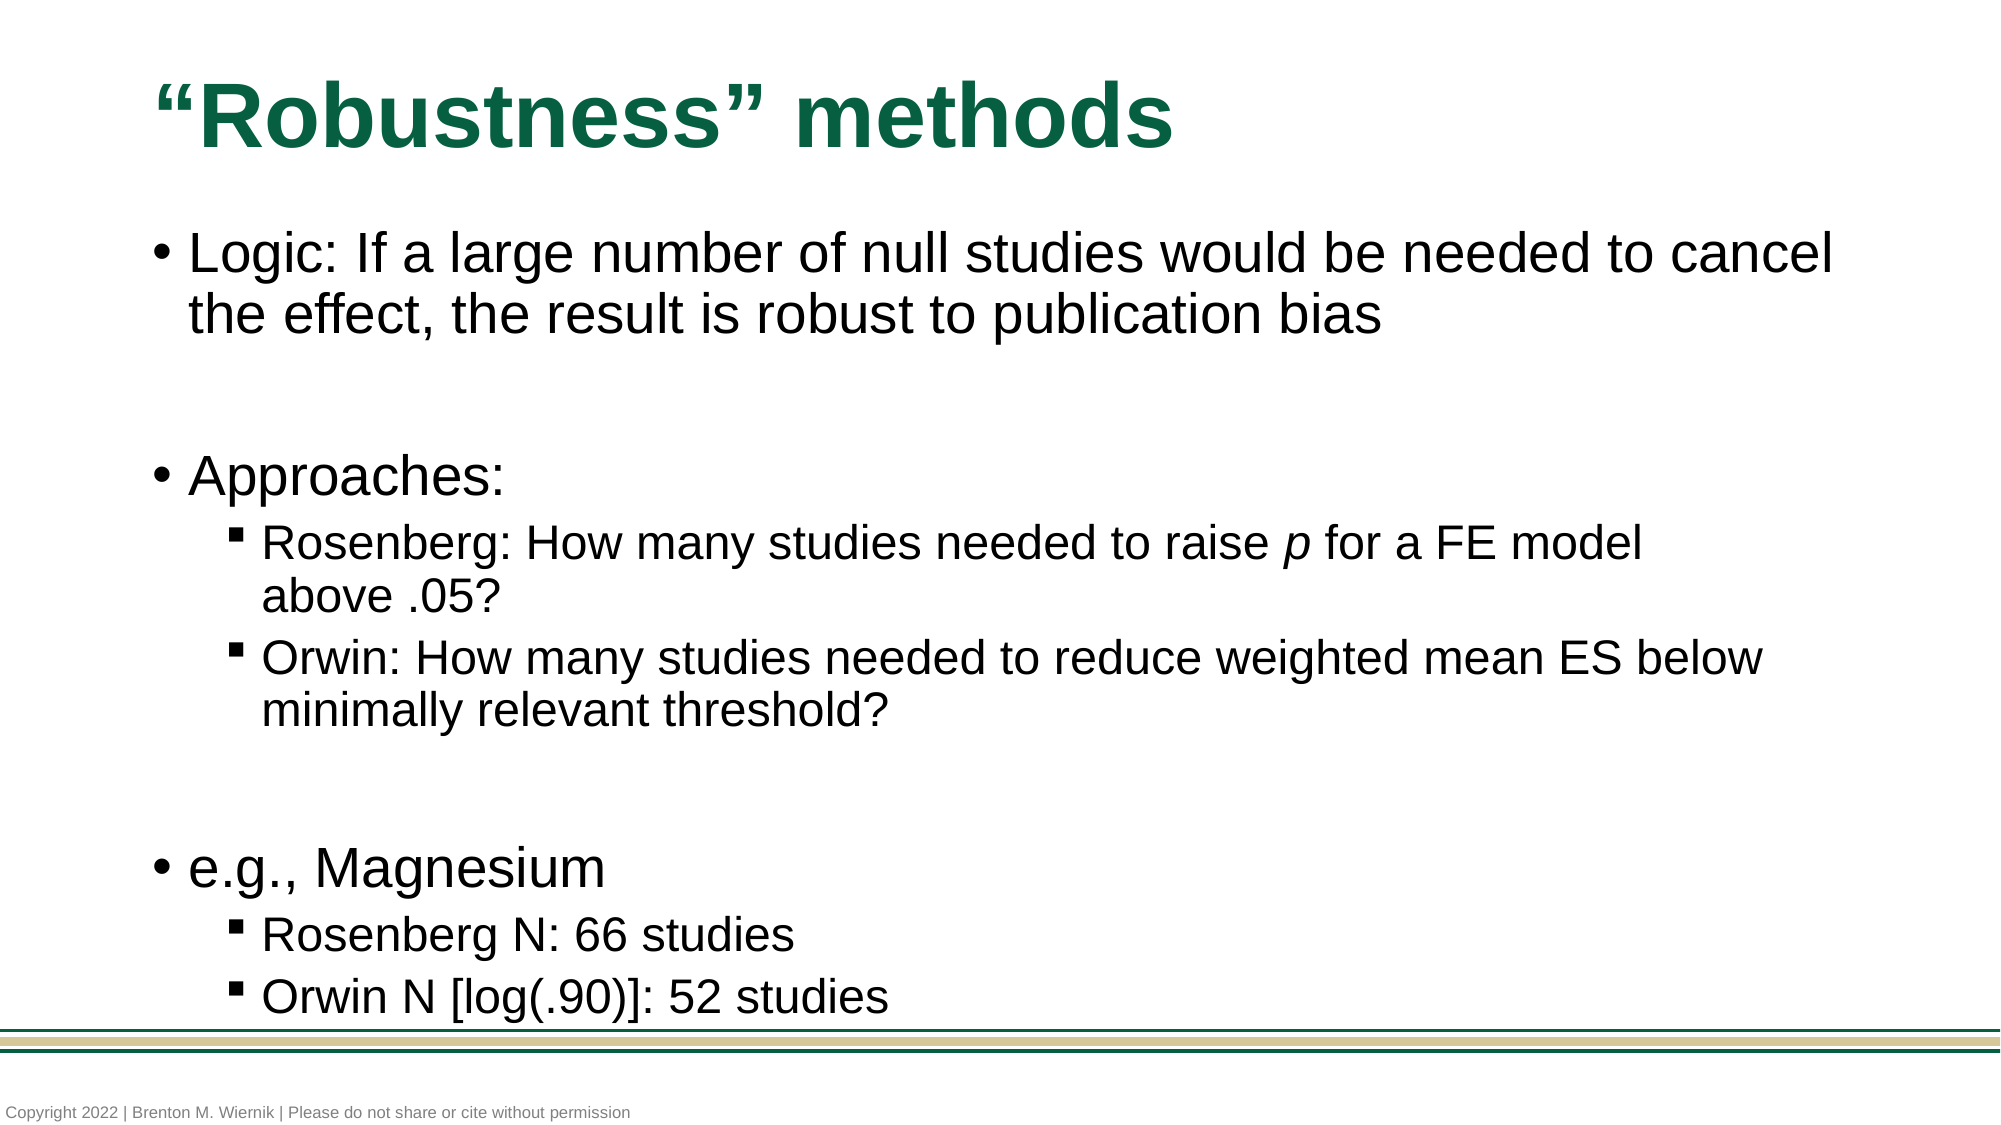

# “Robustness” methods
Logic: If a large number of null studies would be needed to cancel the effect, the result is robust to publication bias

Approaches:
Rosenberg: How many studies needed to raise p for a FE model above .05?
Orwin: How many studies needed to reduce weighted mean ES below minimally relevant threshold?

e.g., Magnesium
Rosenberg N: 66 studies
Orwin N [log(.90)]: 52 studies